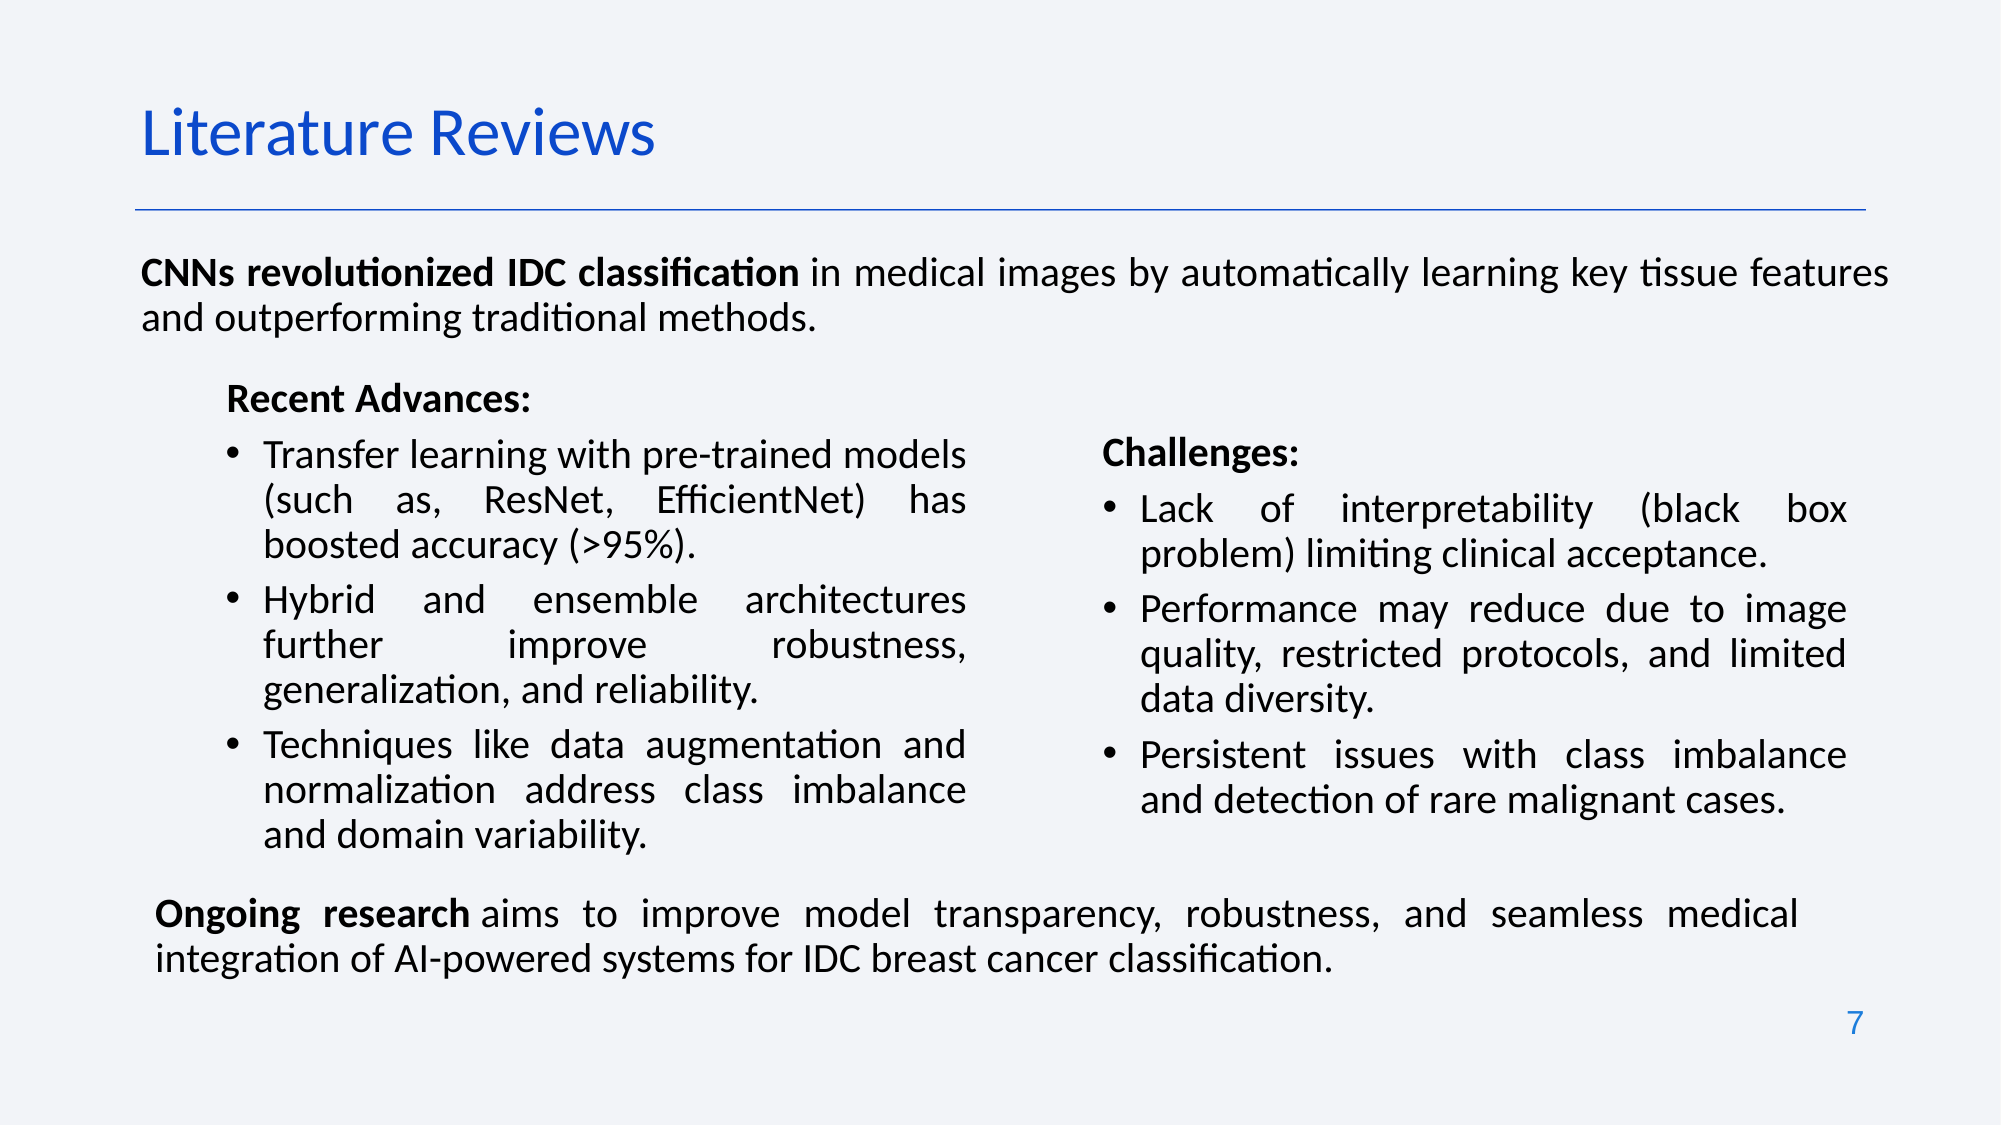

Literature Reviews
CNNs revolutionized IDC classification in medical images by automatically learning key tissue features and outperforming traditional methods.
        Recent Advances:
Transfer learning with pre-trained models (such as, ResNet, EfficientNet) has boosted accuracy (>95%).
Hybrid and ensemble architectures further improve robustness, generalization, and reliability.
Techniques like data augmentation and normalization address class imbalance and domain variability.

Challenges:
Lack of interpretability (black box problem) limiting clinical acceptance.
Performance may reduce due to image quality, restricted protocols, and limited data diversity.
Persistent issues with class imbalance and detection of rare malignant cases.
Ongoing research aims to improve model transparency, robustness, and seamless medical  integration of AI-powered systems for IDC breast cancer classification.
7